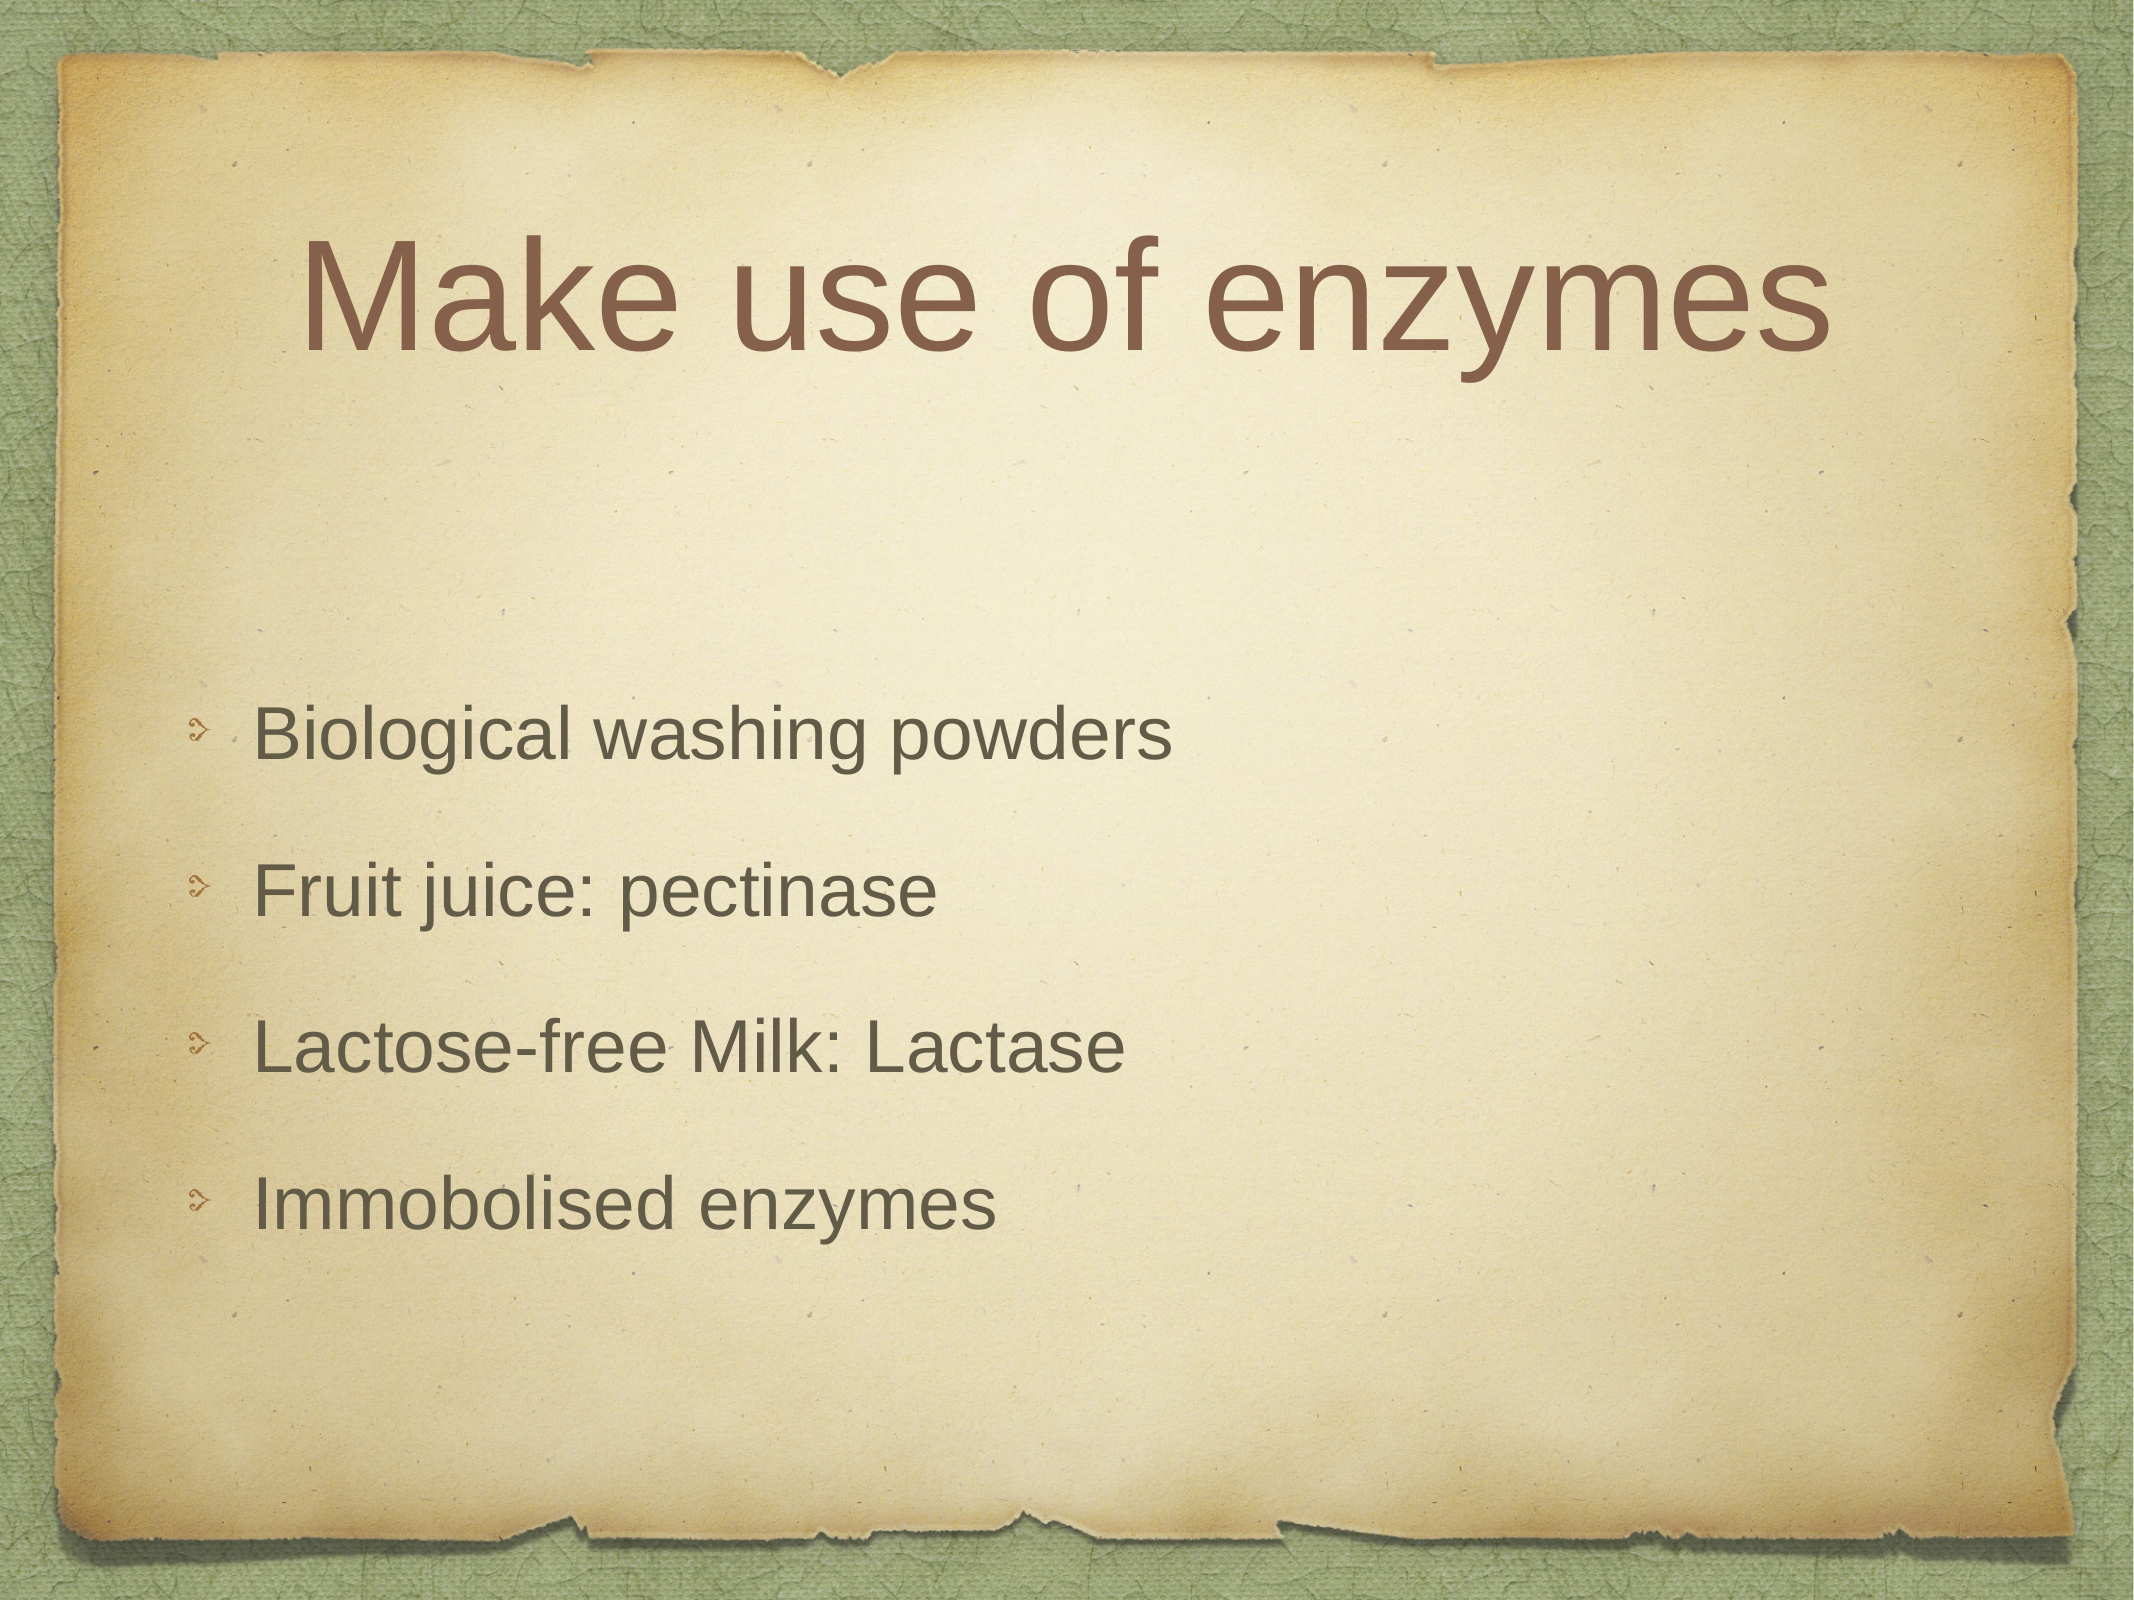

# Make use of enzymes
Biological washing powders
Fruit juice: pectinase
Lactose-free Milk: Lactase
Immobolised enzymes